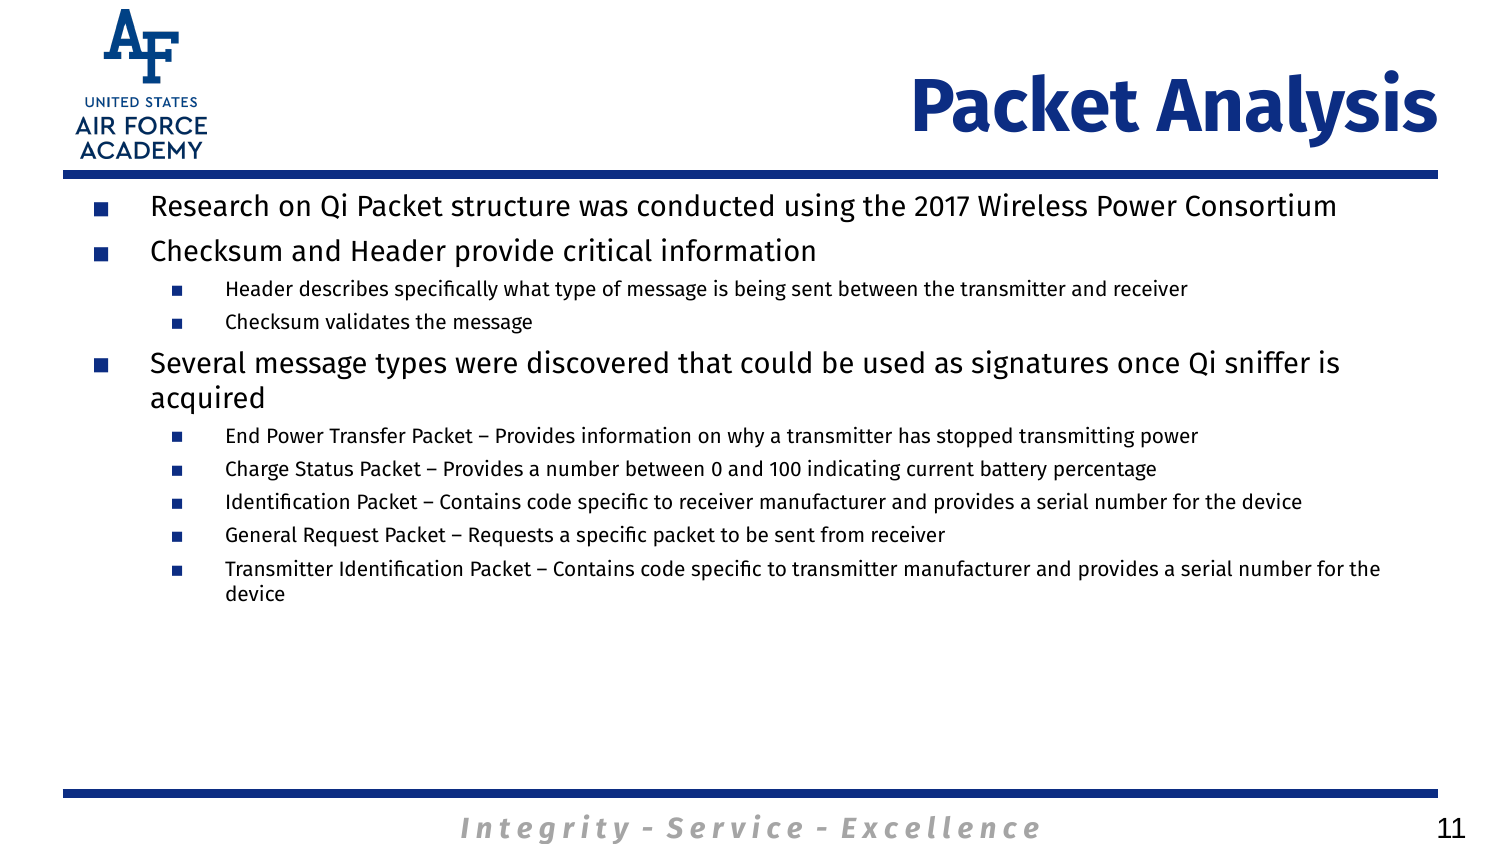

# Packet Analysis
Research on Qi Packet structure was conducted using the 2017 Wireless Power Consortium
Checksum and Header provide critical information
Header describes specifically what type of message is being sent between the transmitter and receiver
Checksum validates the message
Several message types were discovered that could be used as signatures once Qi sniffer is acquired
End Power Transfer Packet – Provides information on why a transmitter has stopped transmitting power
Charge Status Packet – Provides a number between 0 and 100 indicating current battery percentage
Identification Packet – Contains code specific to receiver manufacturer and provides a serial number for the device
General Request Packet – Requests a specific packet to be sent from receiver
Transmitter Identification Packet – Contains code specific to transmitter manufacturer and provides a serial number for the device

11